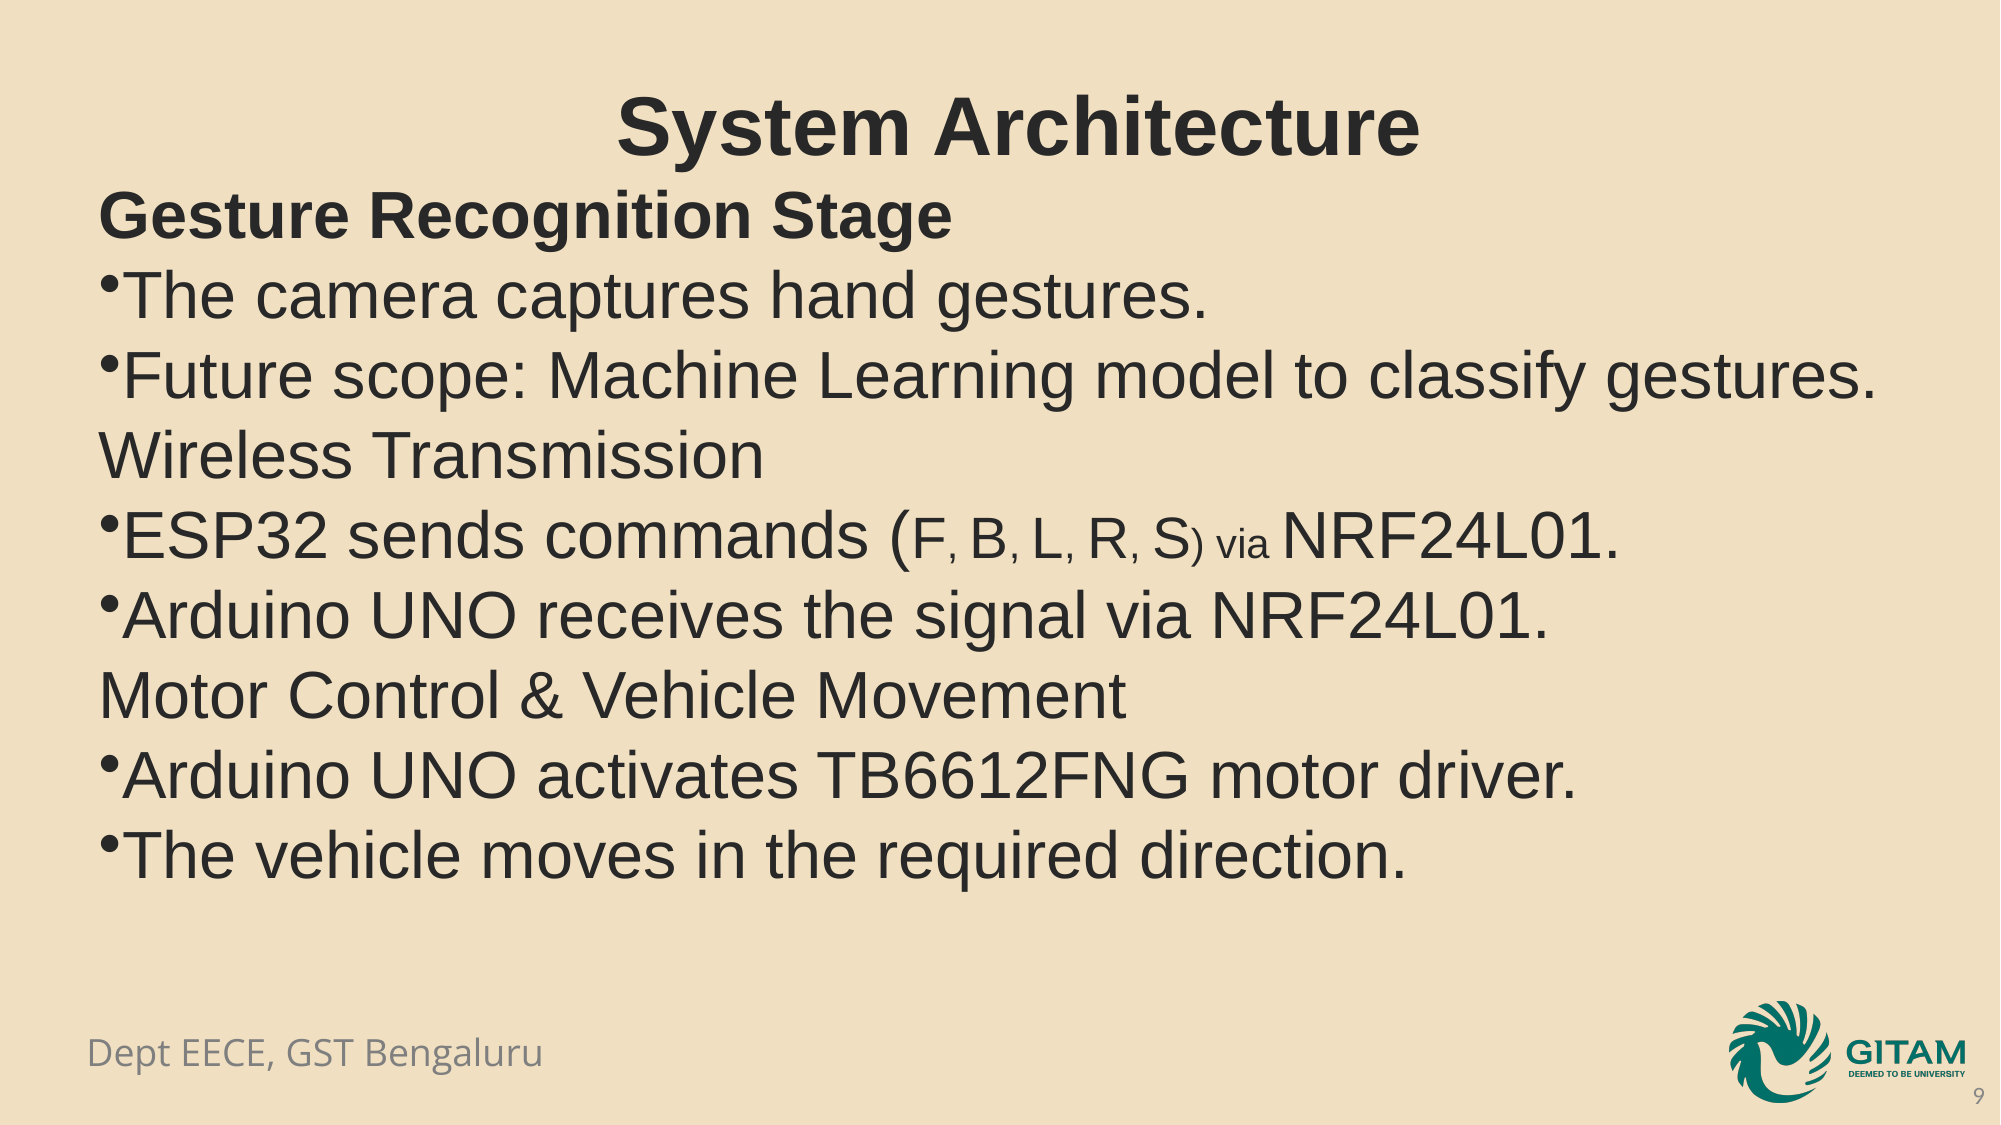

System Architecture
Gesture Recognition Stage
The camera captures hand gestures.
Future scope: Machine Learning model to classify gestures.
Wireless Transmission
ESP32 sends commands (F, B, L, R, S) via NRF24L01.
Arduino UNO receives the signal via NRF24L01.
Motor Control & Vehicle Movement
Arduino UNO activates TB6612FNG motor driver.
The vehicle moves in the required direction.

9